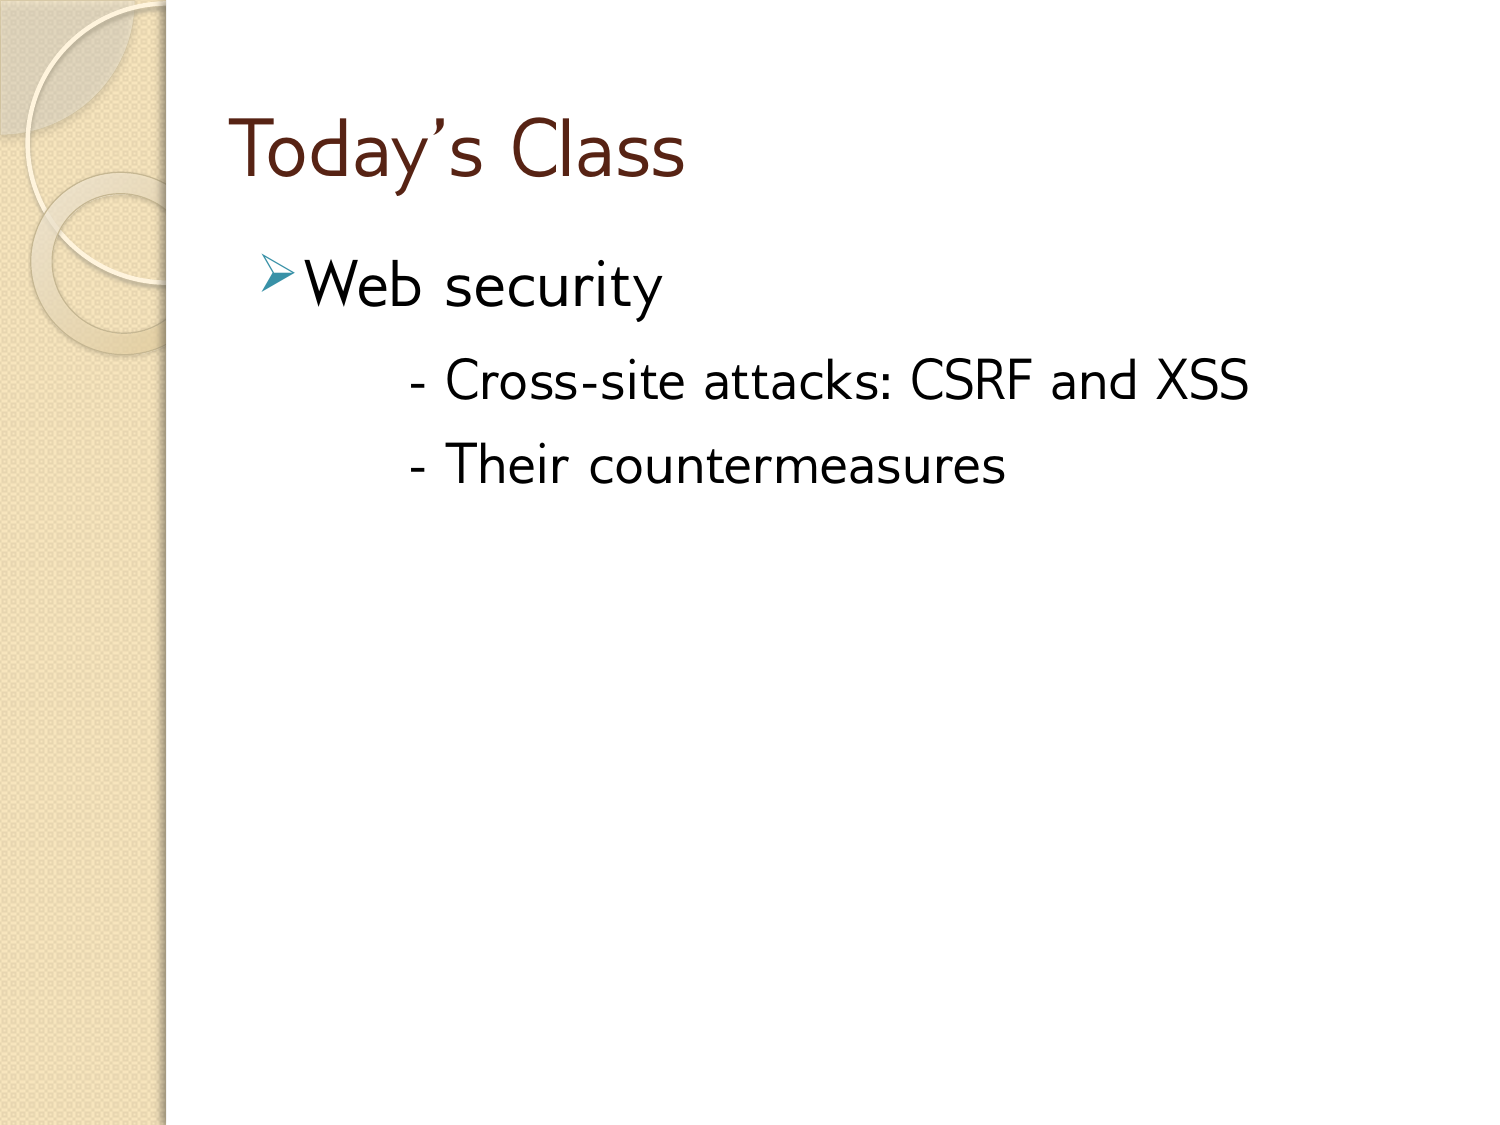

# Today’s Class
Web security
	- Cross-site attacks: CSRF and XSS
	- Their countermeasures